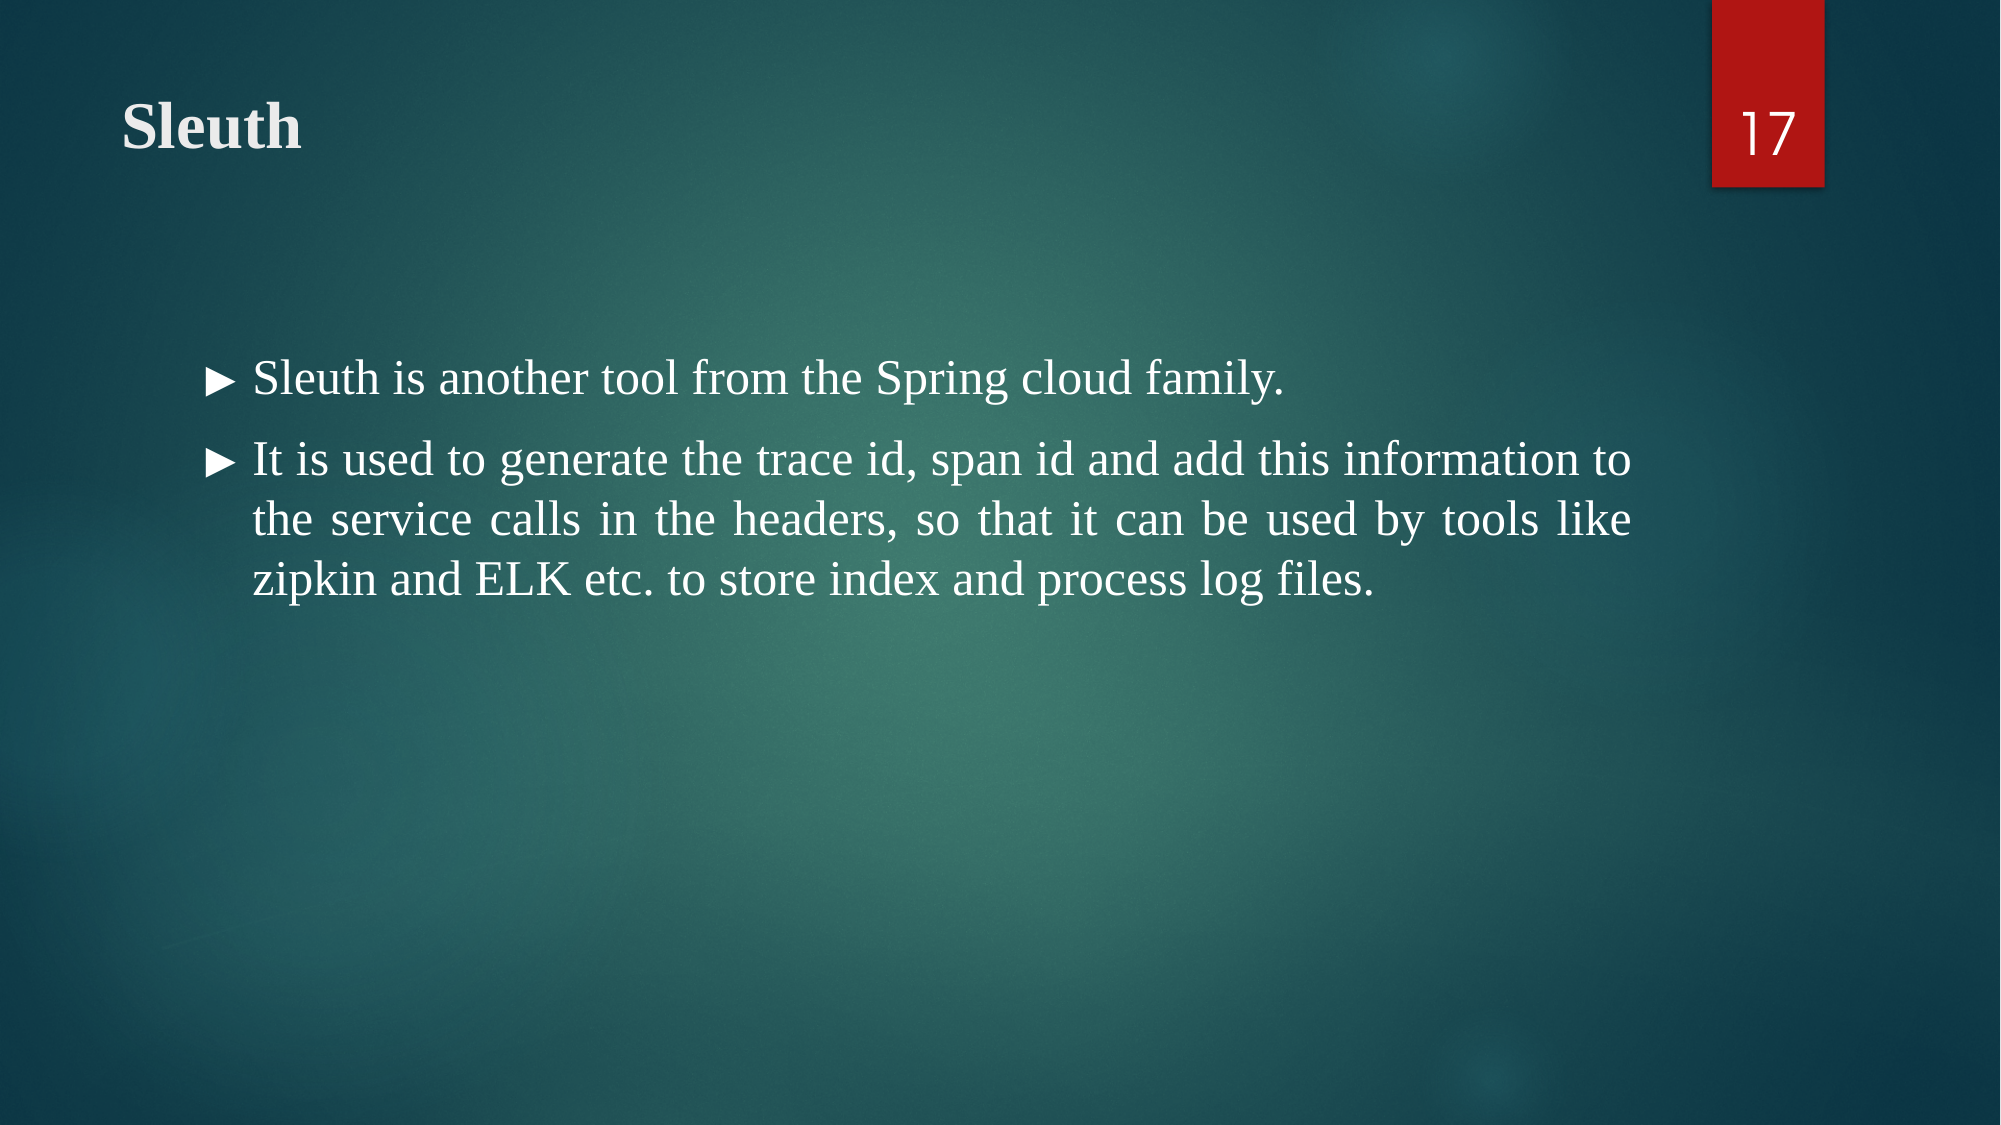

17
# Sleuth
Sleuth is another tool from the Spring cloud family.
It is used to generate the trace id, span id and add this information to the service calls in the headers, so that it can be used by tools like zipkin and ELK etc. to store index and process log files.